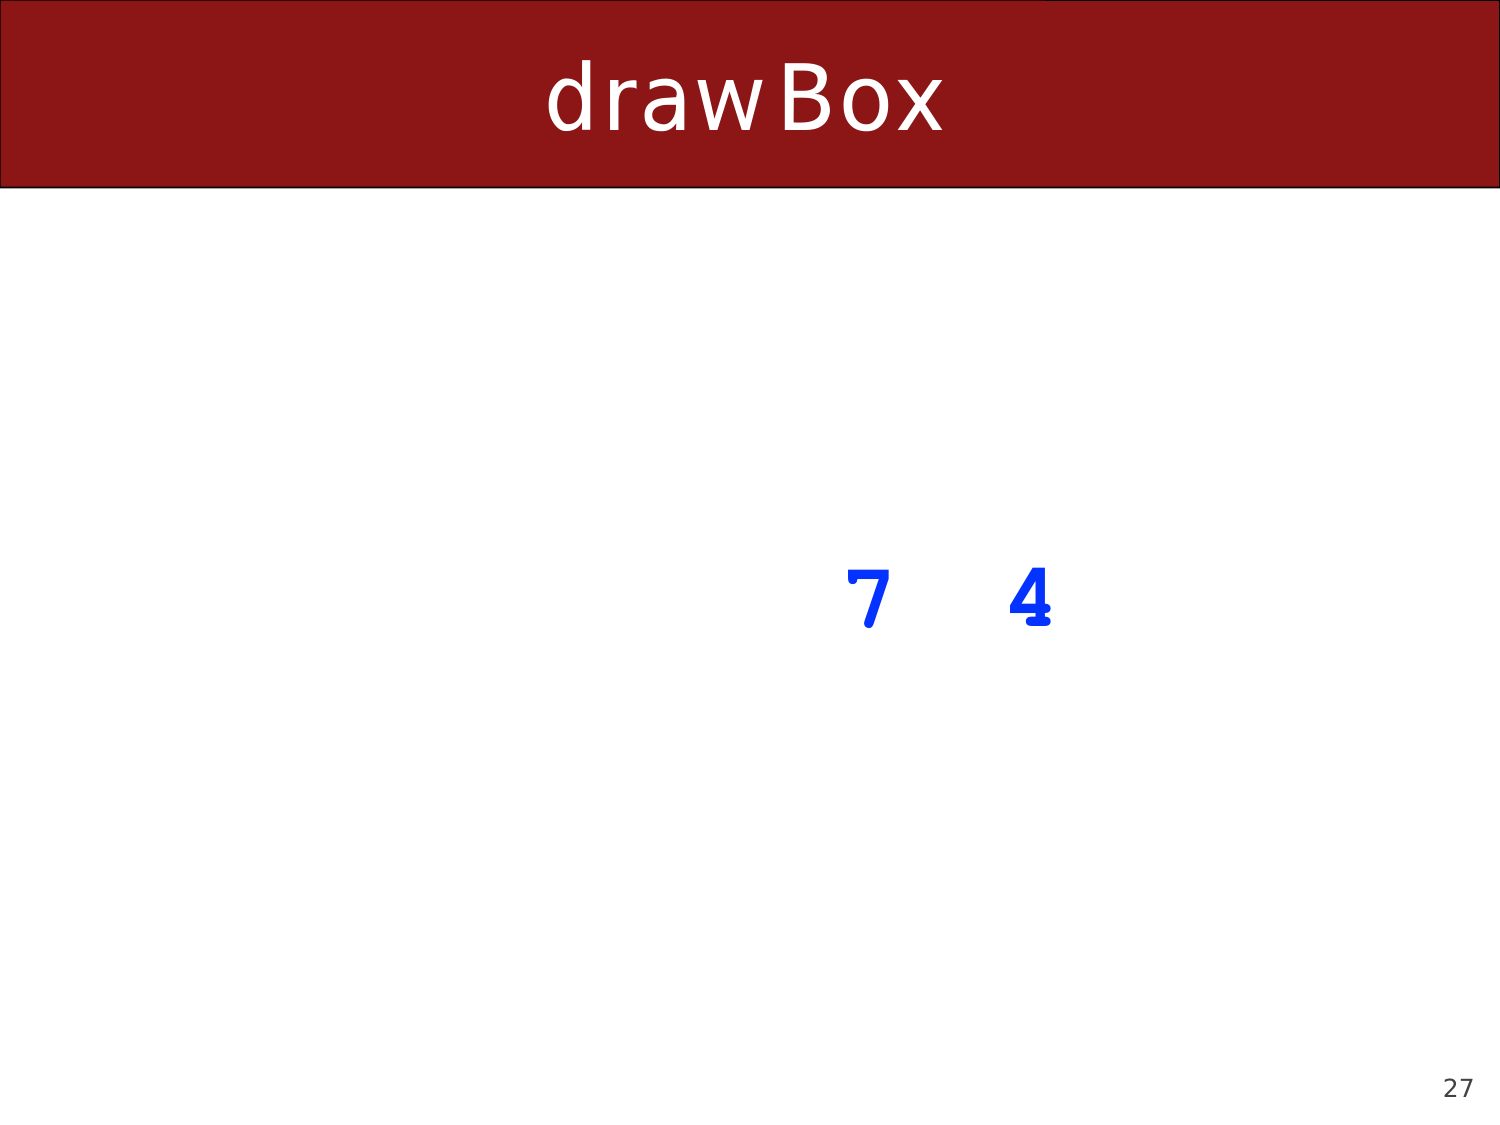

# drawBox
4
7
private void drawBox(int width, int height) {
	// use width and height variables
	// to draw a box
}